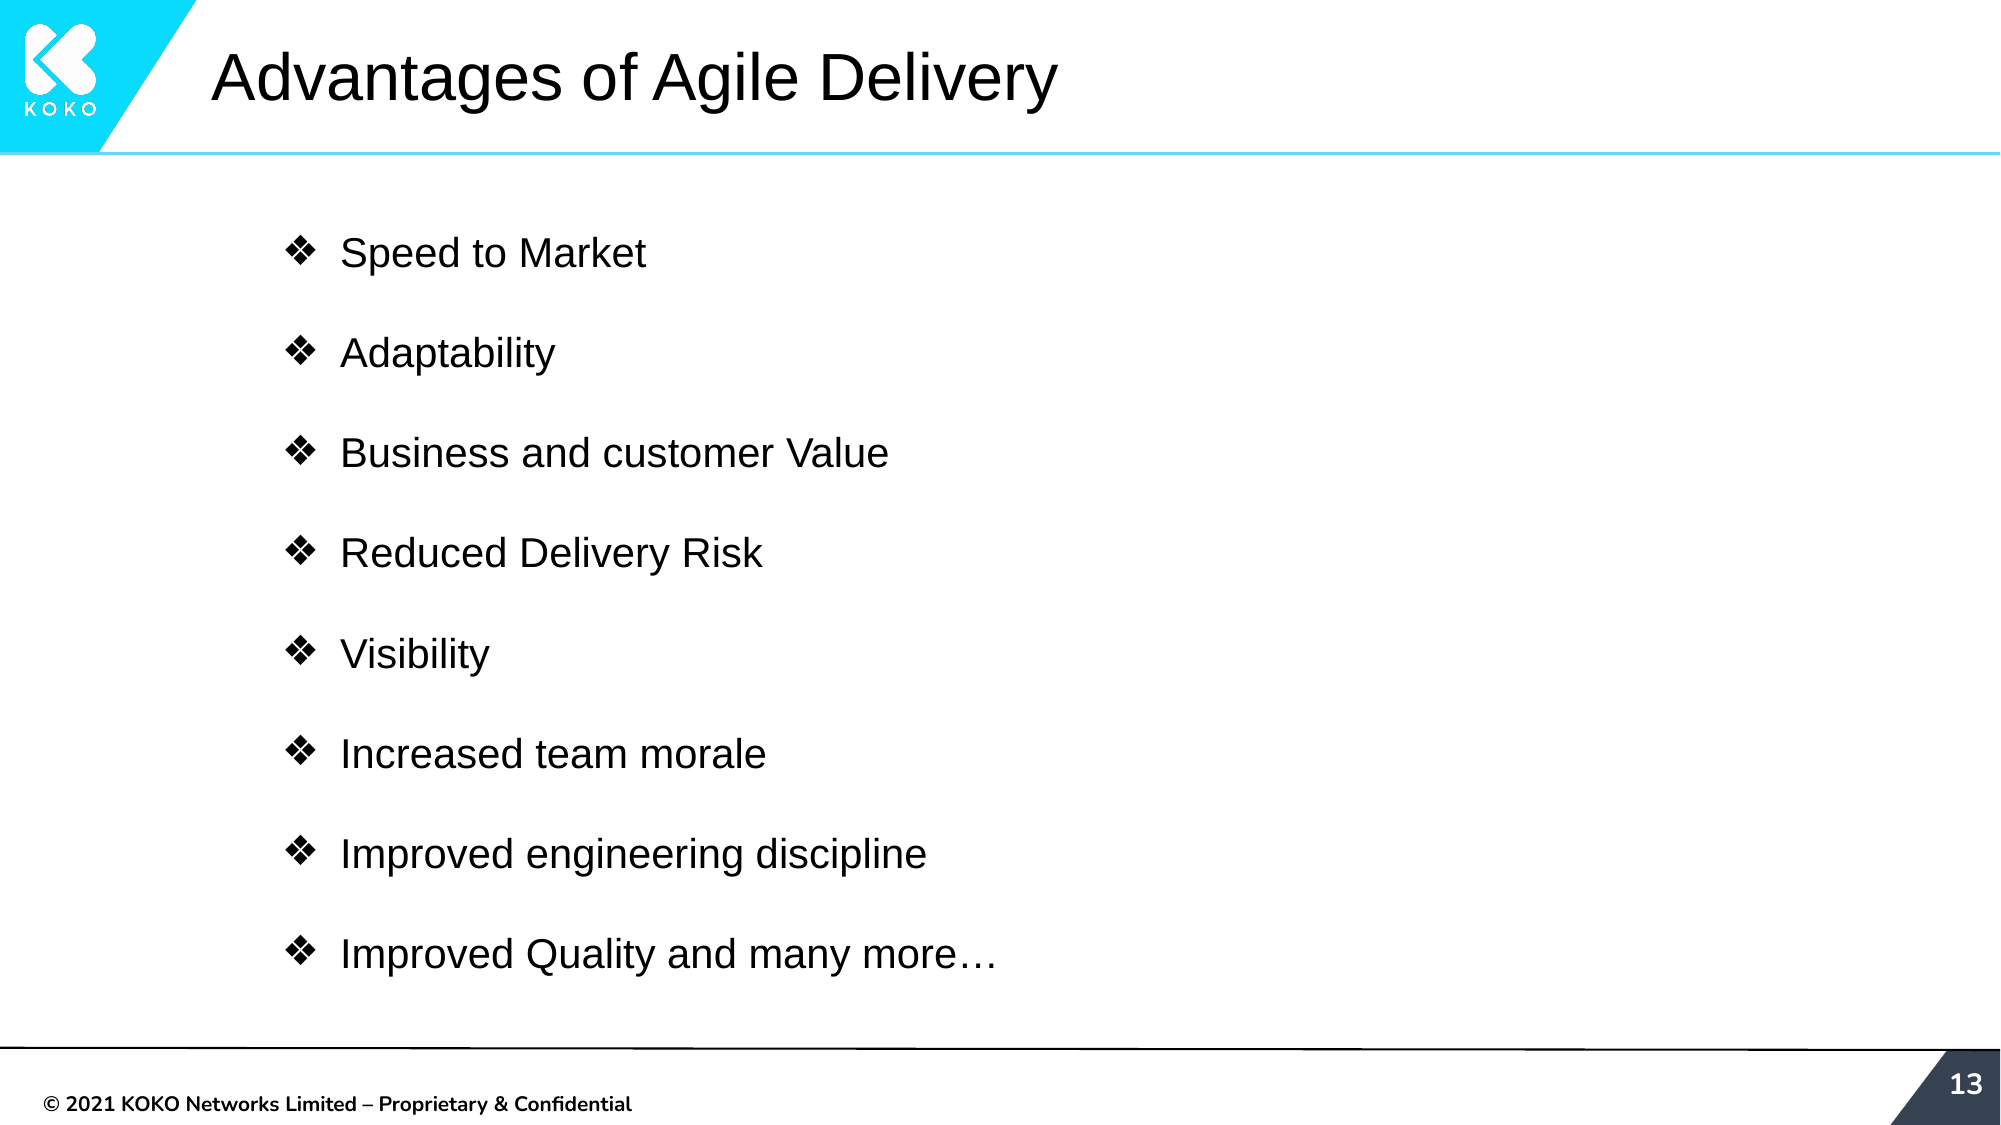

# Advantages of Agile Delivery
Speed to Market
Adaptability
Business and customer Value
Reduced Delivery Risk
Visibility
Increased team morale
Improved engineering discipline
Improved Quality and many more…
13